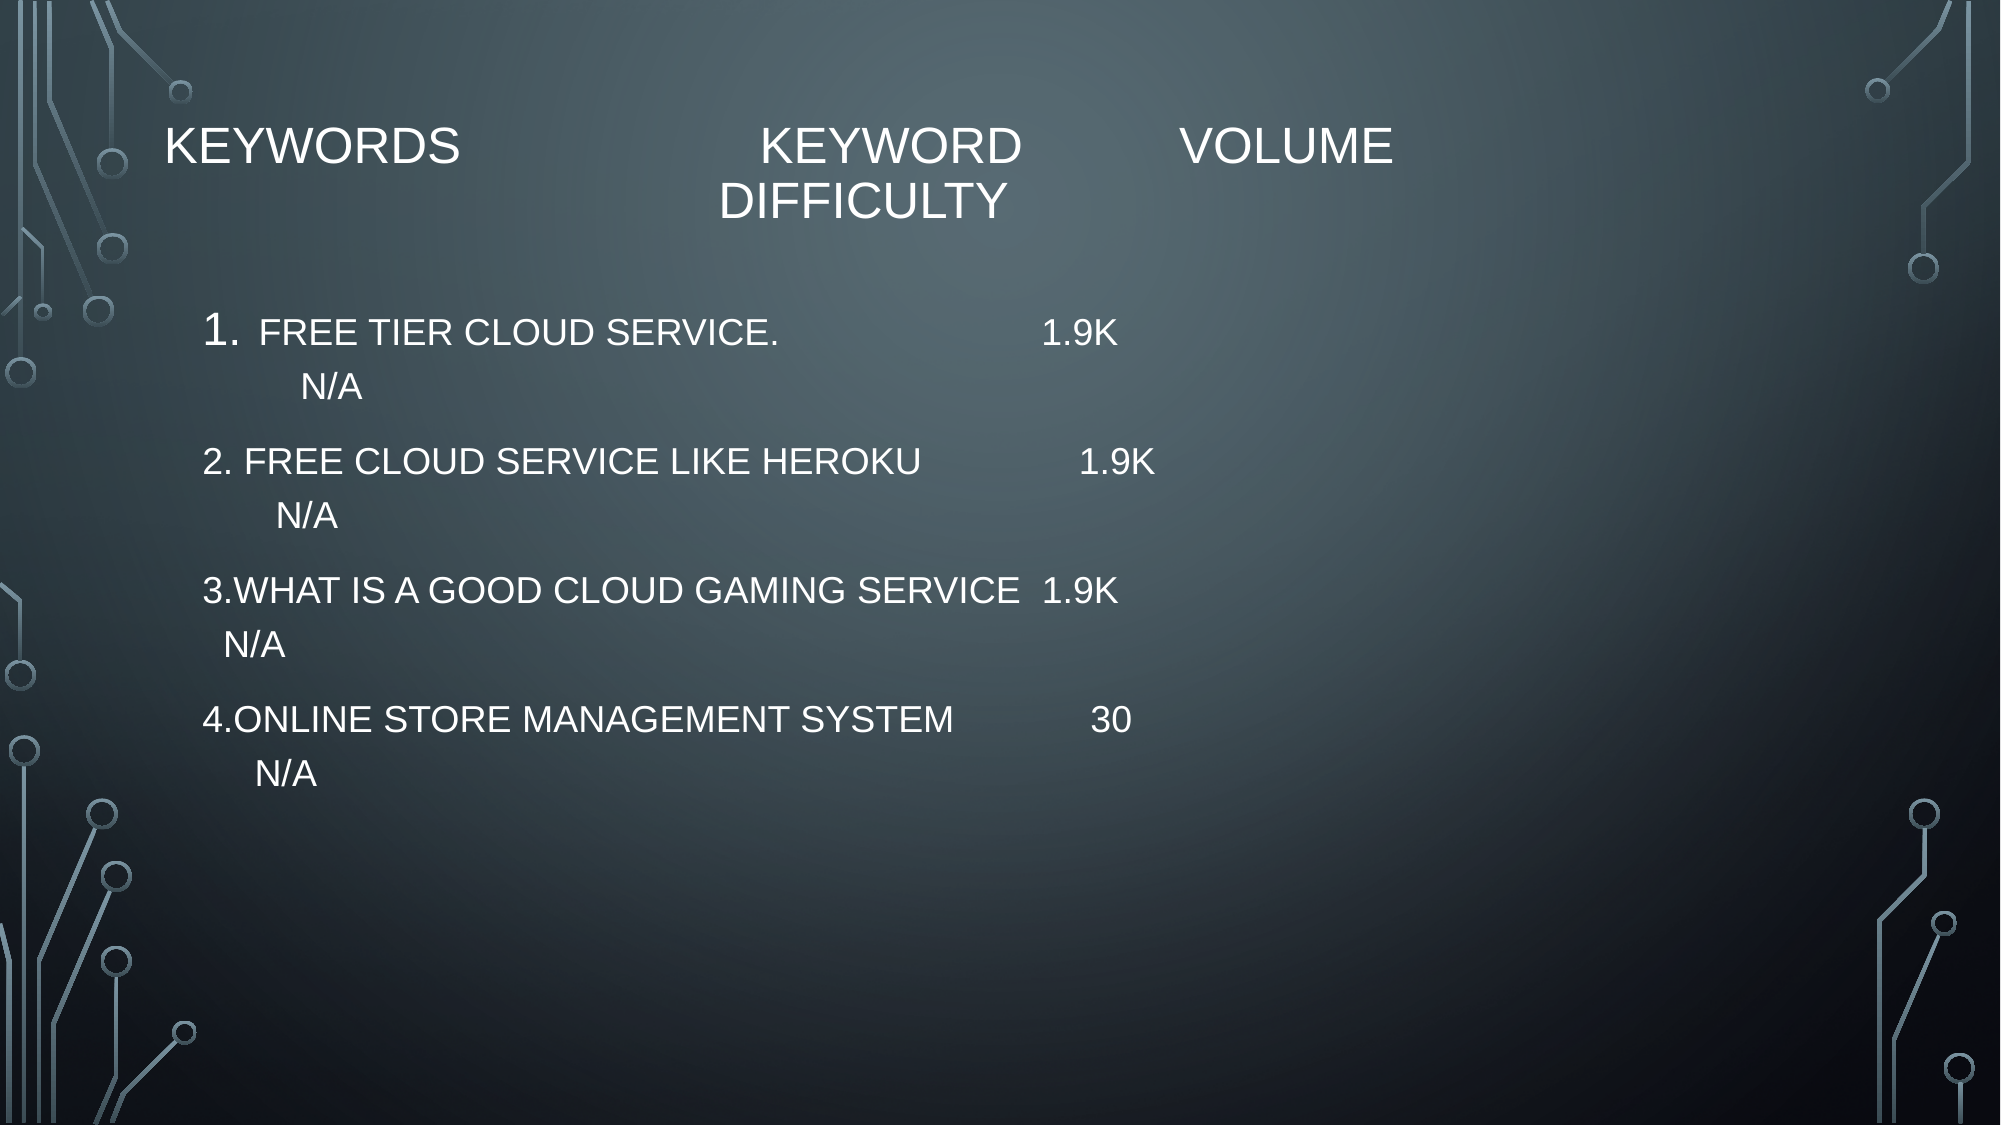

# Keywords                     keyword           volume difficulty
Free tier cloud service.                         1.9k                                            n/a
2. Free cloud service like Heroku               1.9k                                           n/a
3.What is a good cloud gaming service  1.9k                                          n/a
4.online store management system             30                                            n/a